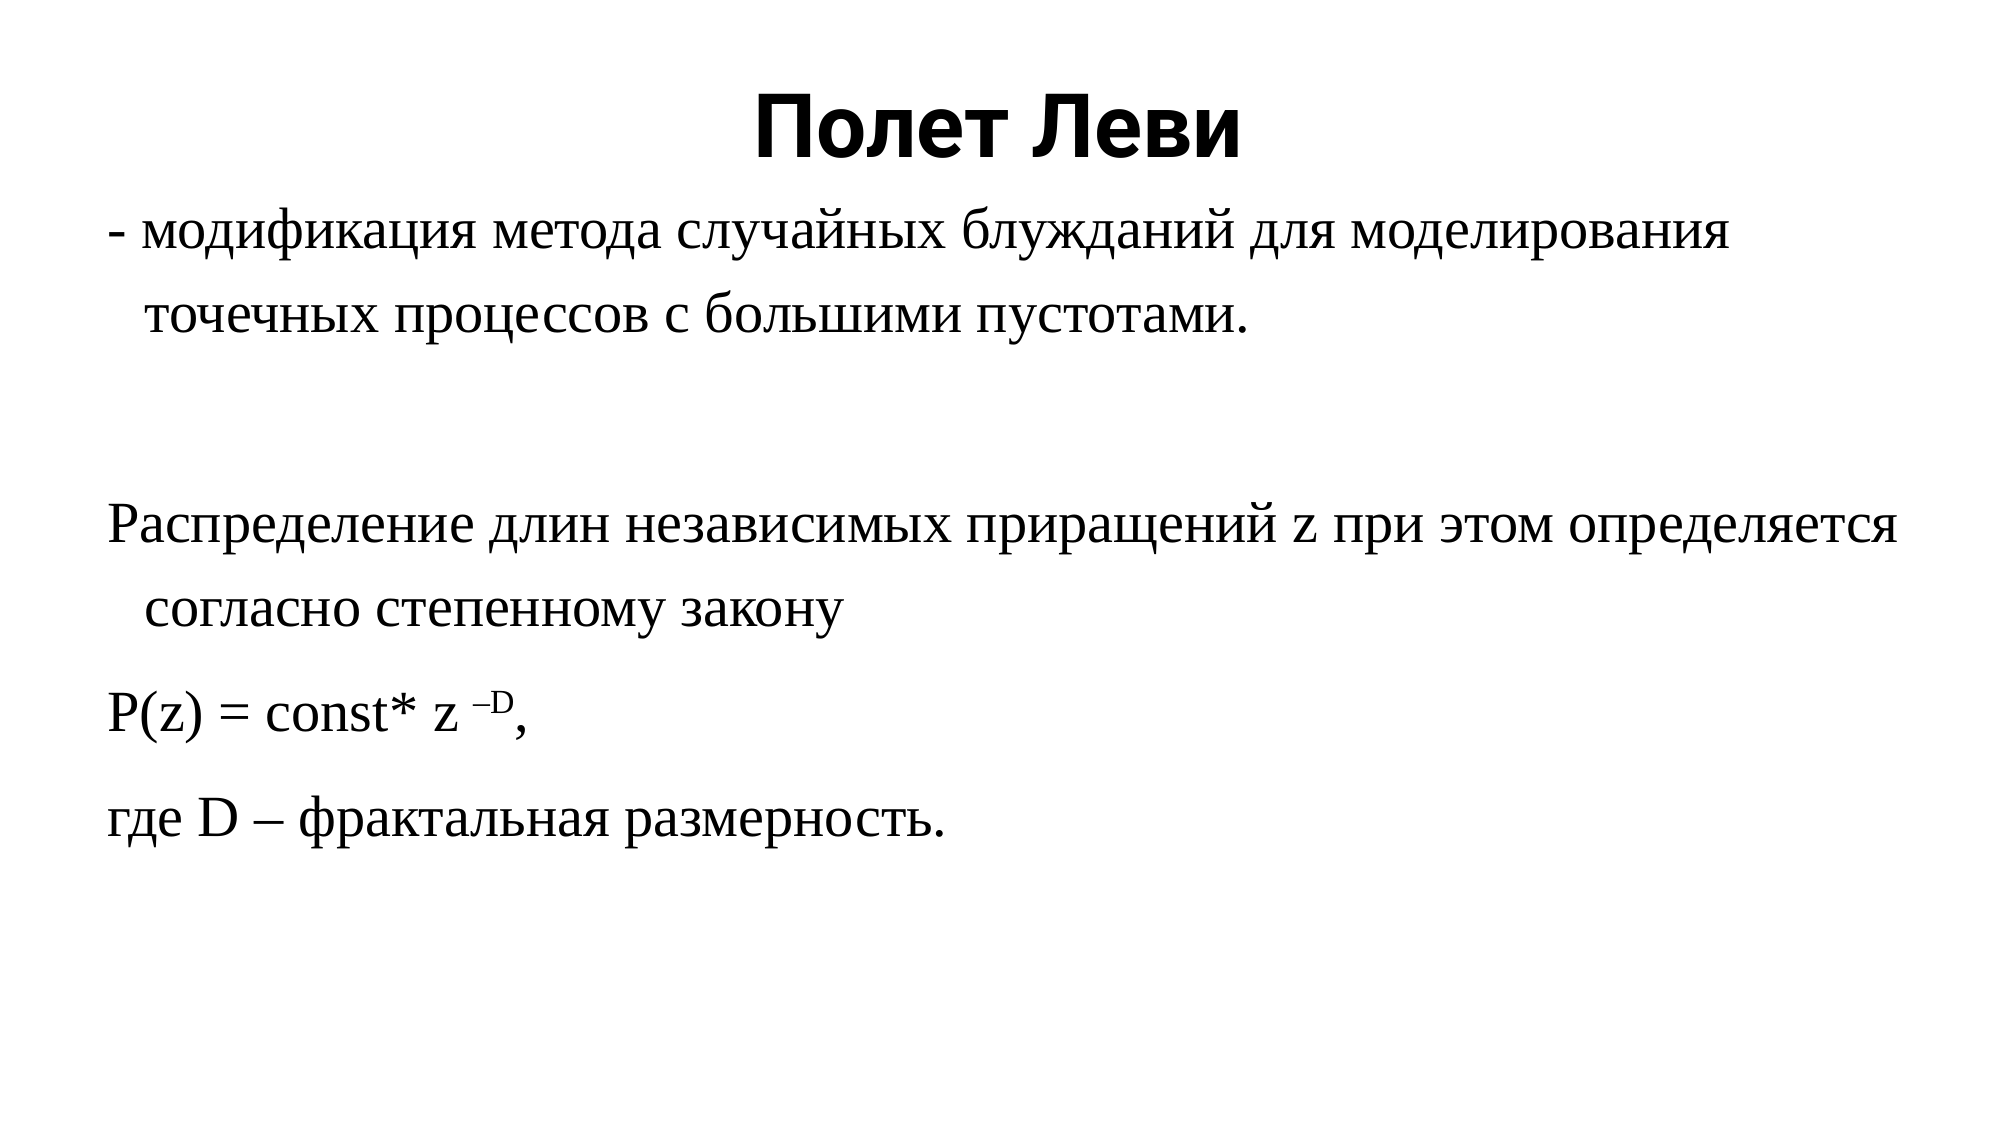

# Полет Леви
- модификация метода случайных блужданий для моделирования точечных процессов с большими пустотами.

Распределение длин независимых приращений z при этом определяется согласно степенному закону
P(z) = const* z –D,
где D – фрактальная размерность.